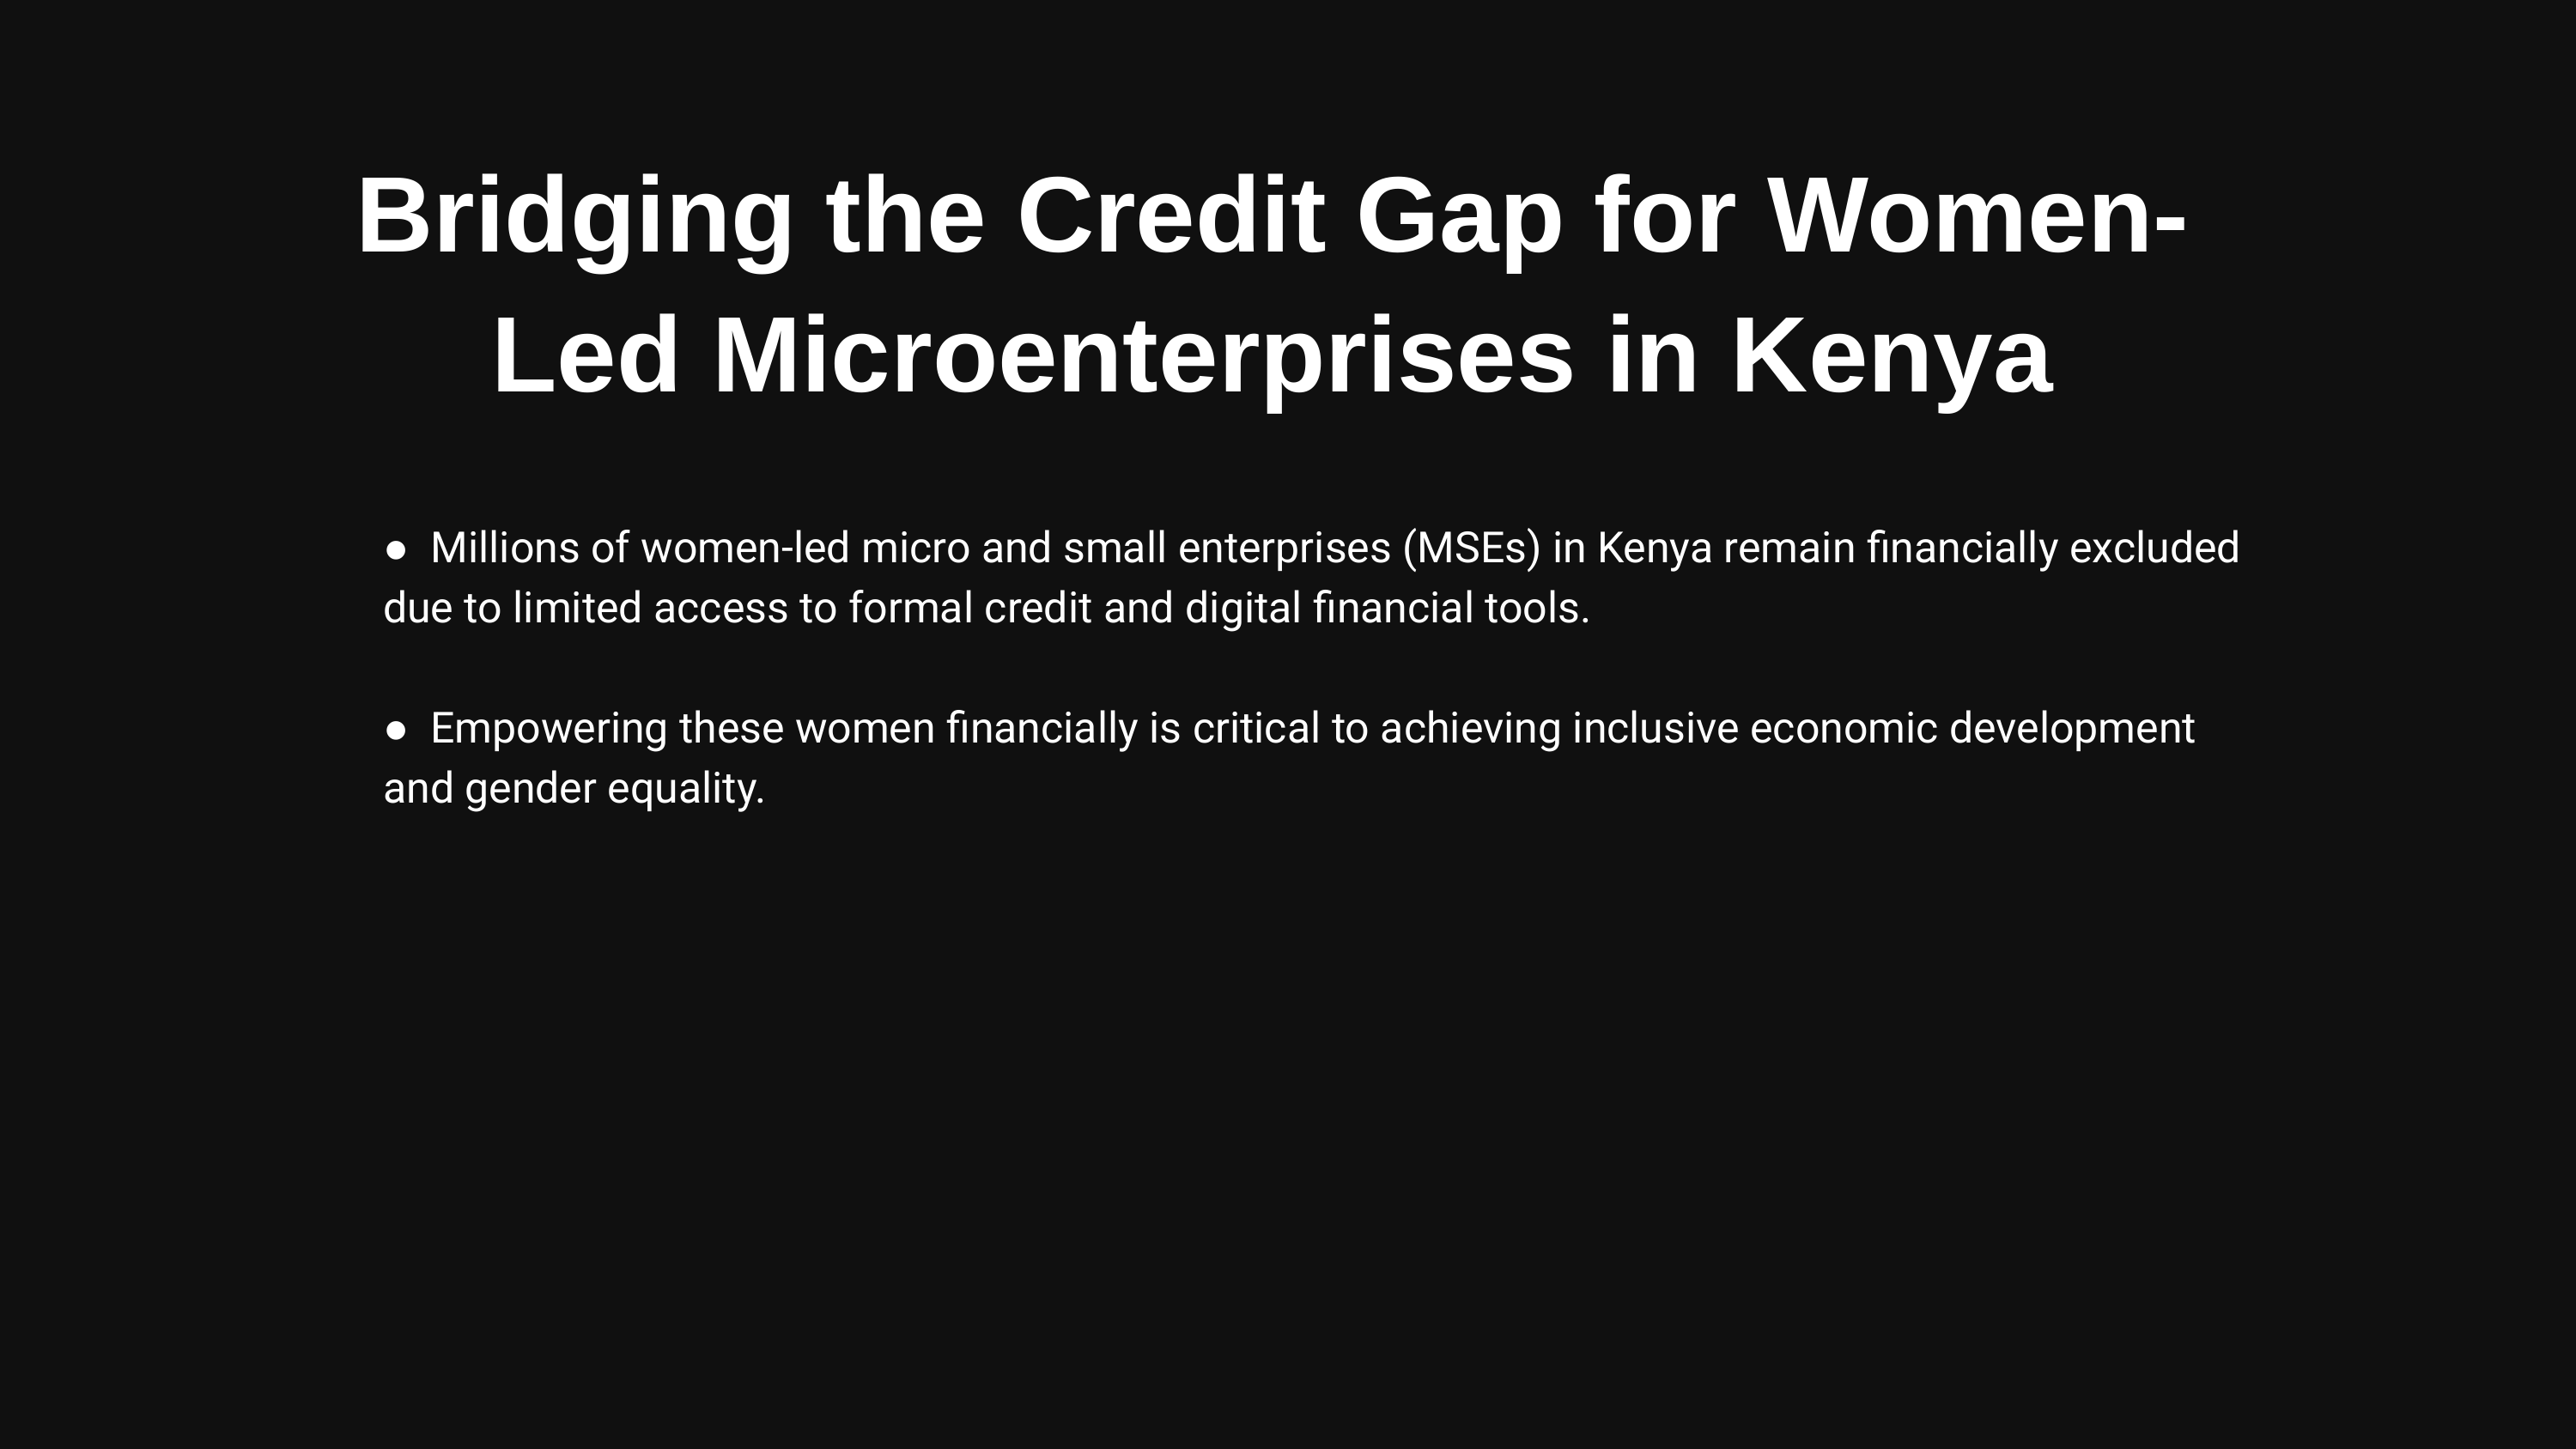

Bridging the Credit Gap for Women-Led Microenterprises in Kenya
●  Millions of women-led micro and small enterprises (MSEs) in Kenya remain financially excluded due to limited access to formal credit and digital financial tools.

●  Empowering these women financially is critical to achieving inclusive economic development and gender equality.